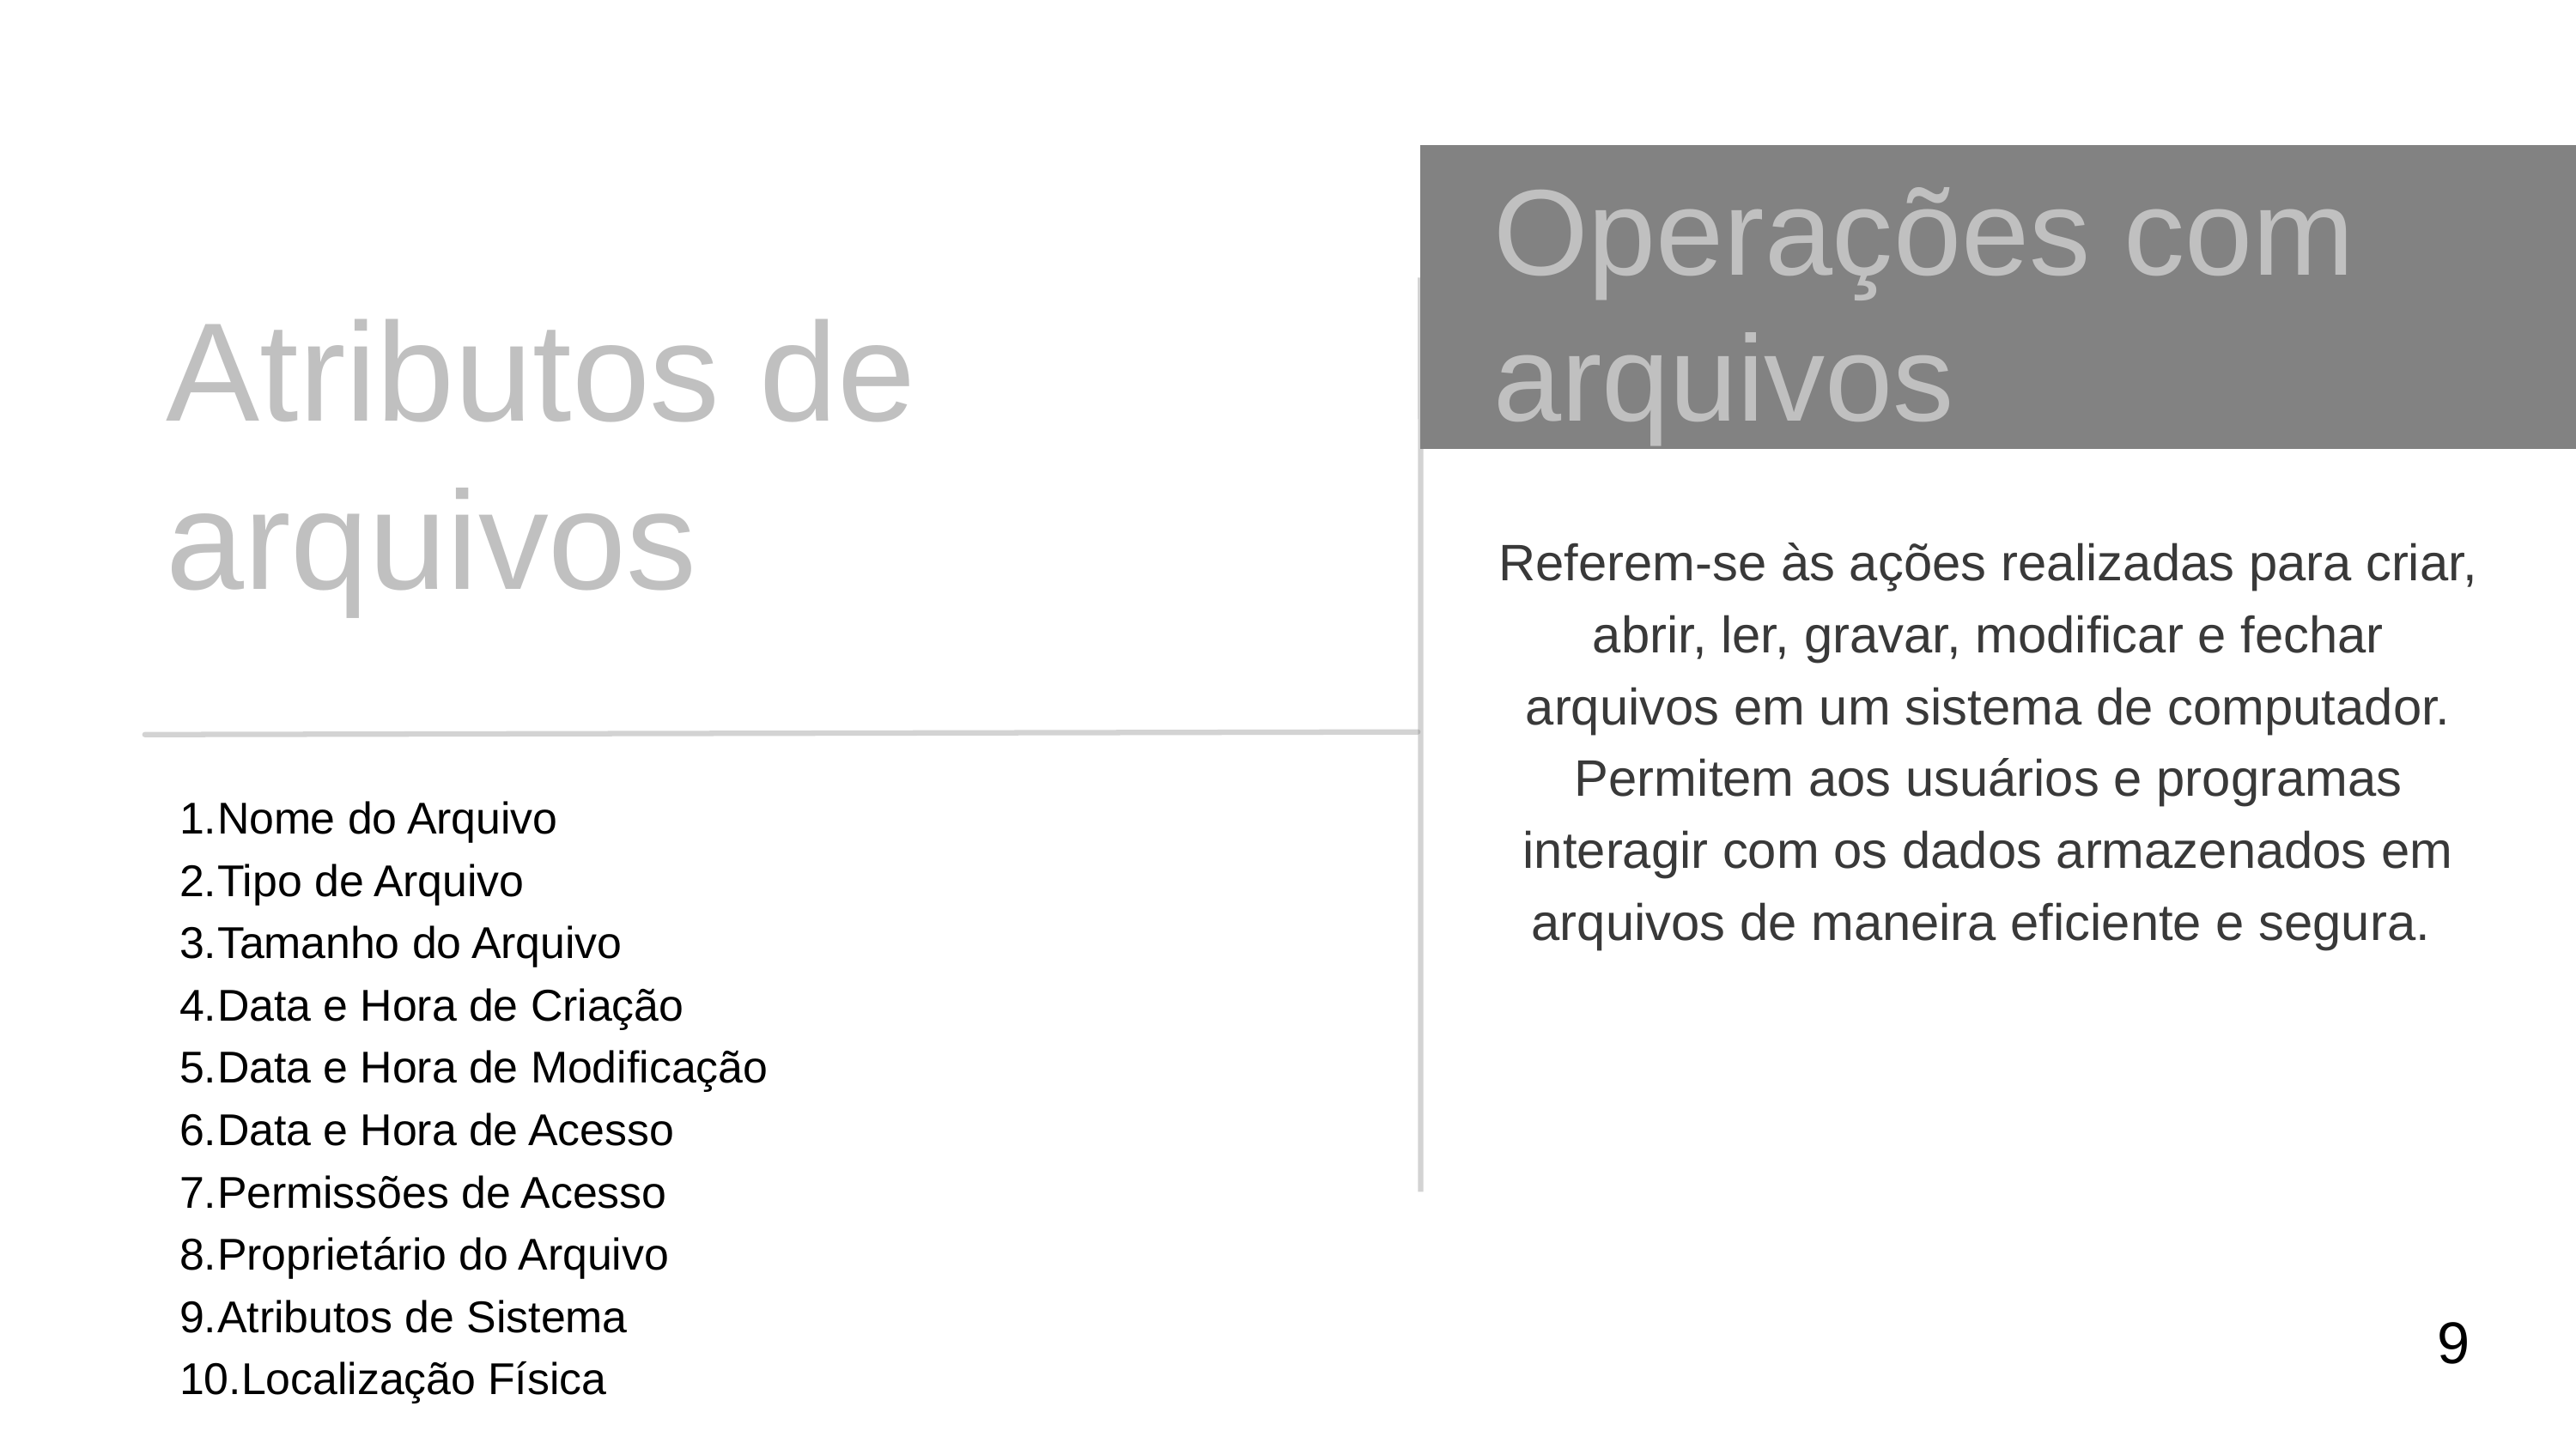

Operações com arquivos

Atributos de arquivos
Referem-se às ações realizadas para criar, abrir, ler, gravar, modificar e fechar arquivos em um sistema de computador. Permitem aos usuários e programas interagir com os dados armazenados em arquivos de maneira eficiente e segura.

Nome do Arquivo
Tipo de Arquivo
Tamanho do Arquivo
Data e Hora de Criação
Data e Hora de Modificação
Data e Hora de Acesso
Permissões de Acesso
Proprietário do Arquivo
Atributos de Sistema
Localização Física

9